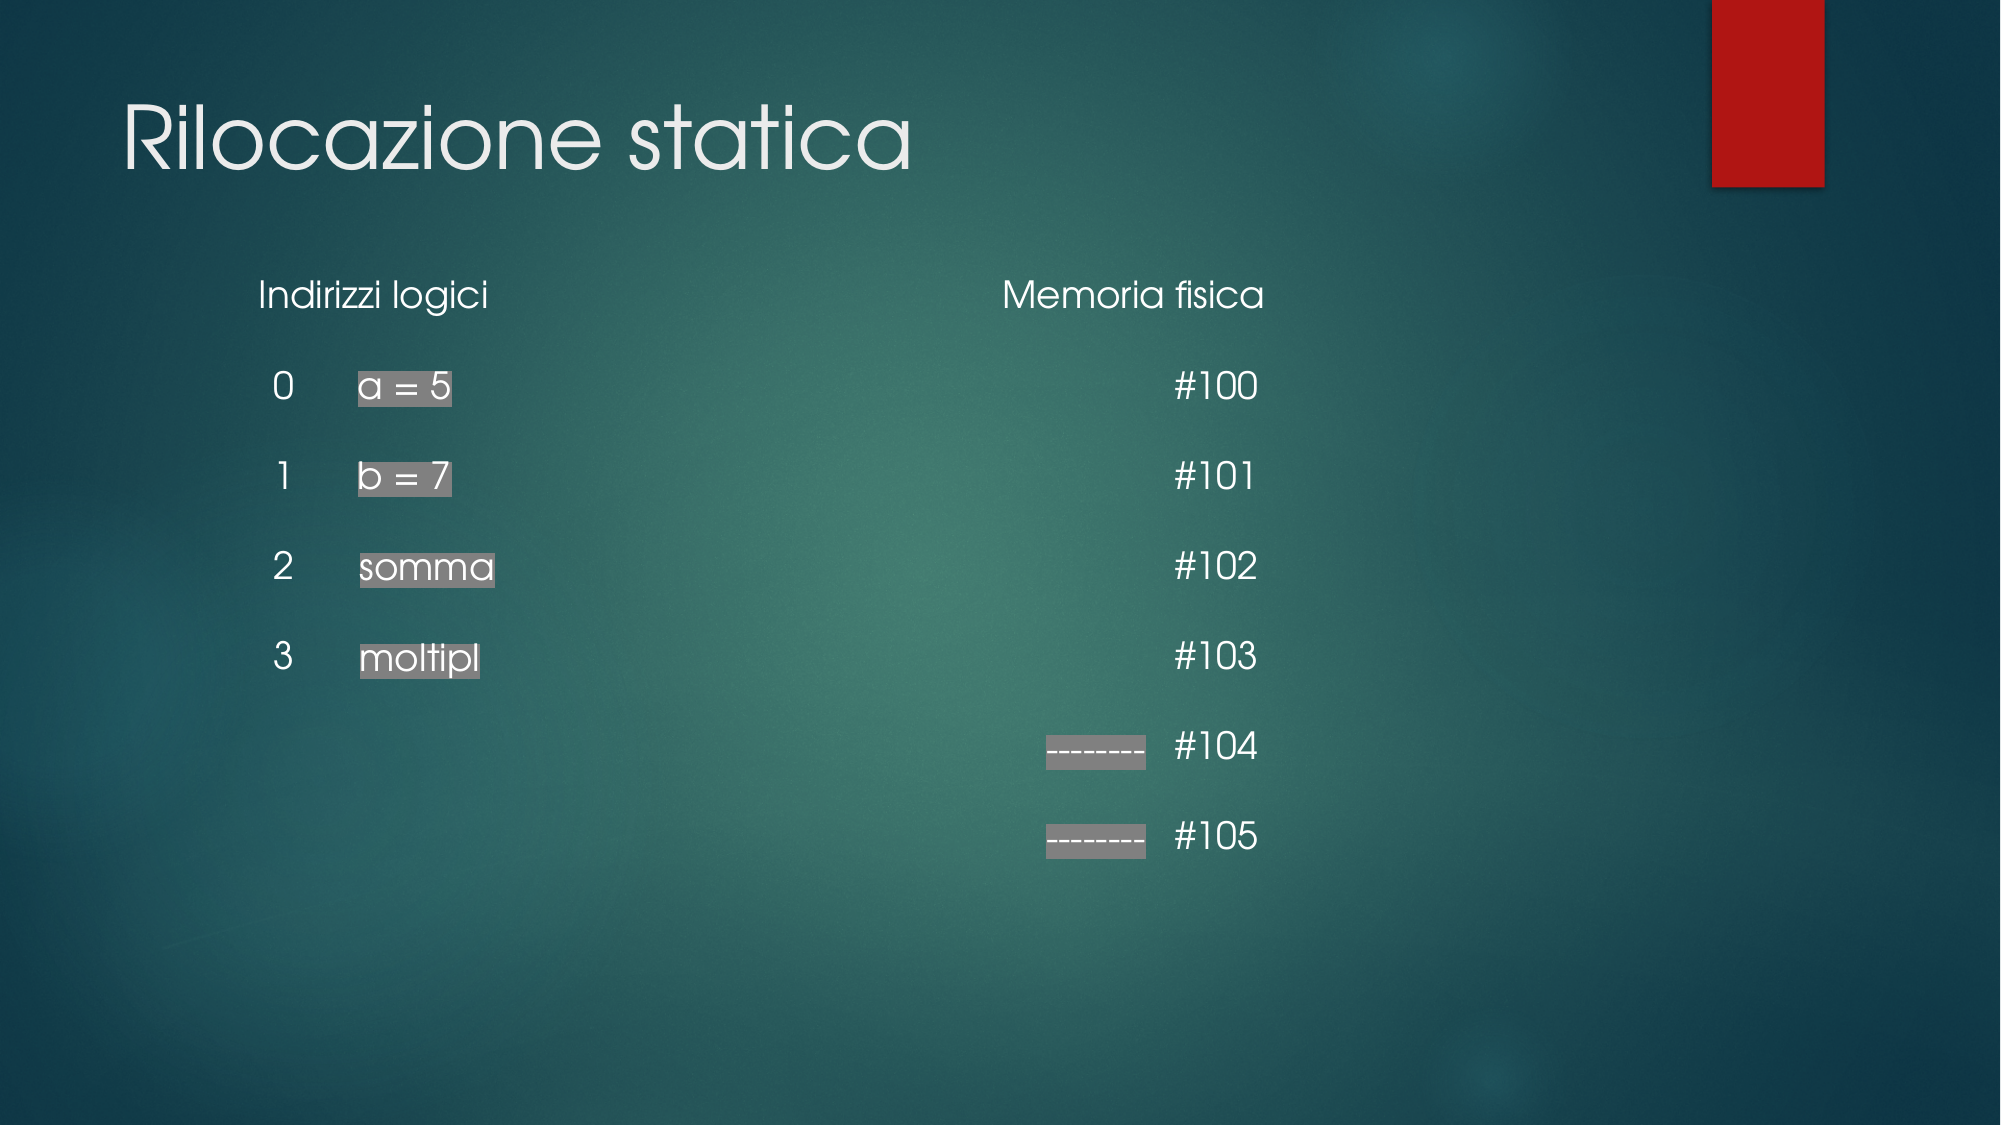

# Rilocazione statica
Indirizzi logici
Memoria fisica
a = 5
#100

#101

#102

#103

#104

#105
0

1

2

3
b = 7
somma
moltipl
--------
--------